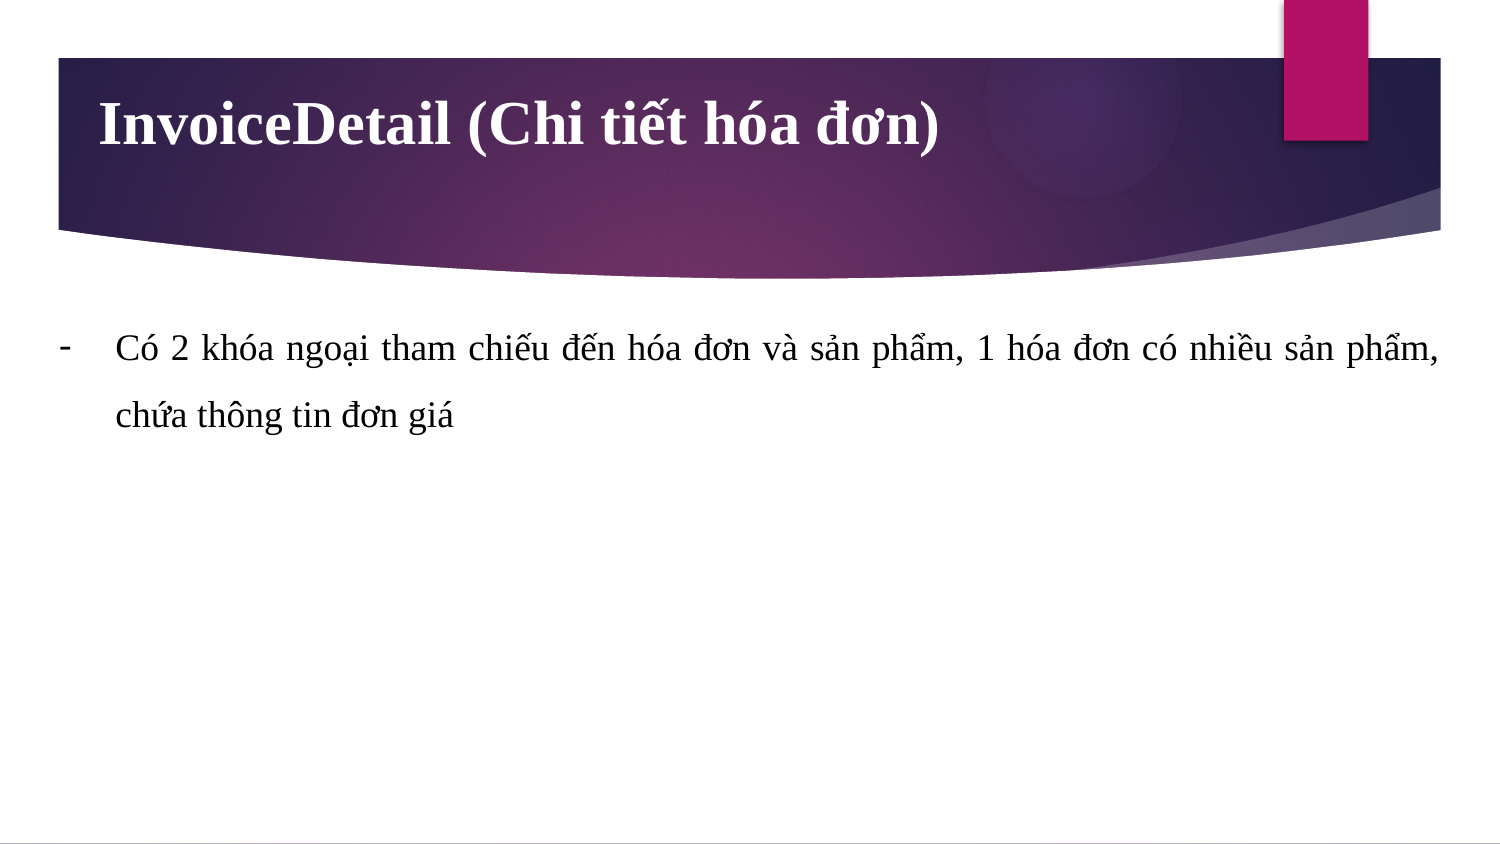

InvoiceDetail (Chi tiết hóa đơn)
Có 2 khóa ngoại tham chiếu đến hóa đơn và sản phẩm, 1 hóa đơn có nhiều sản phẩm, chứa thông tin đơn giá